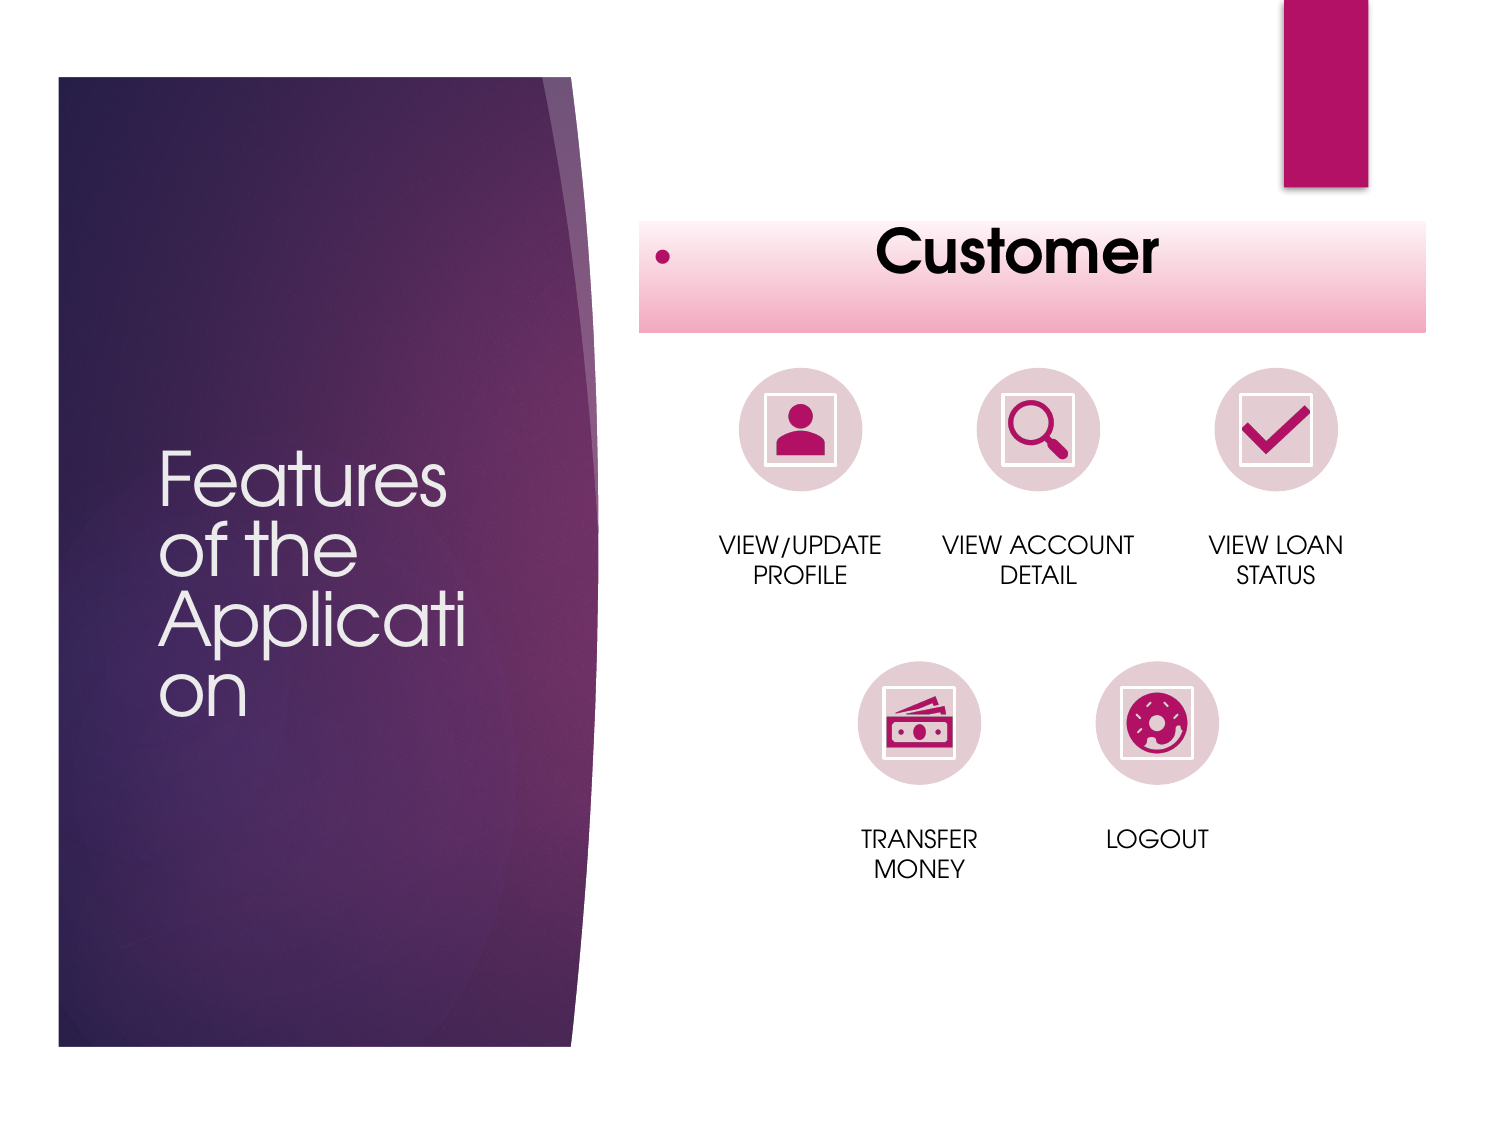

Features of the Application
           Customer
View/Update Profile
View Account Detail
View Loan Status
Transfer Money
Logout